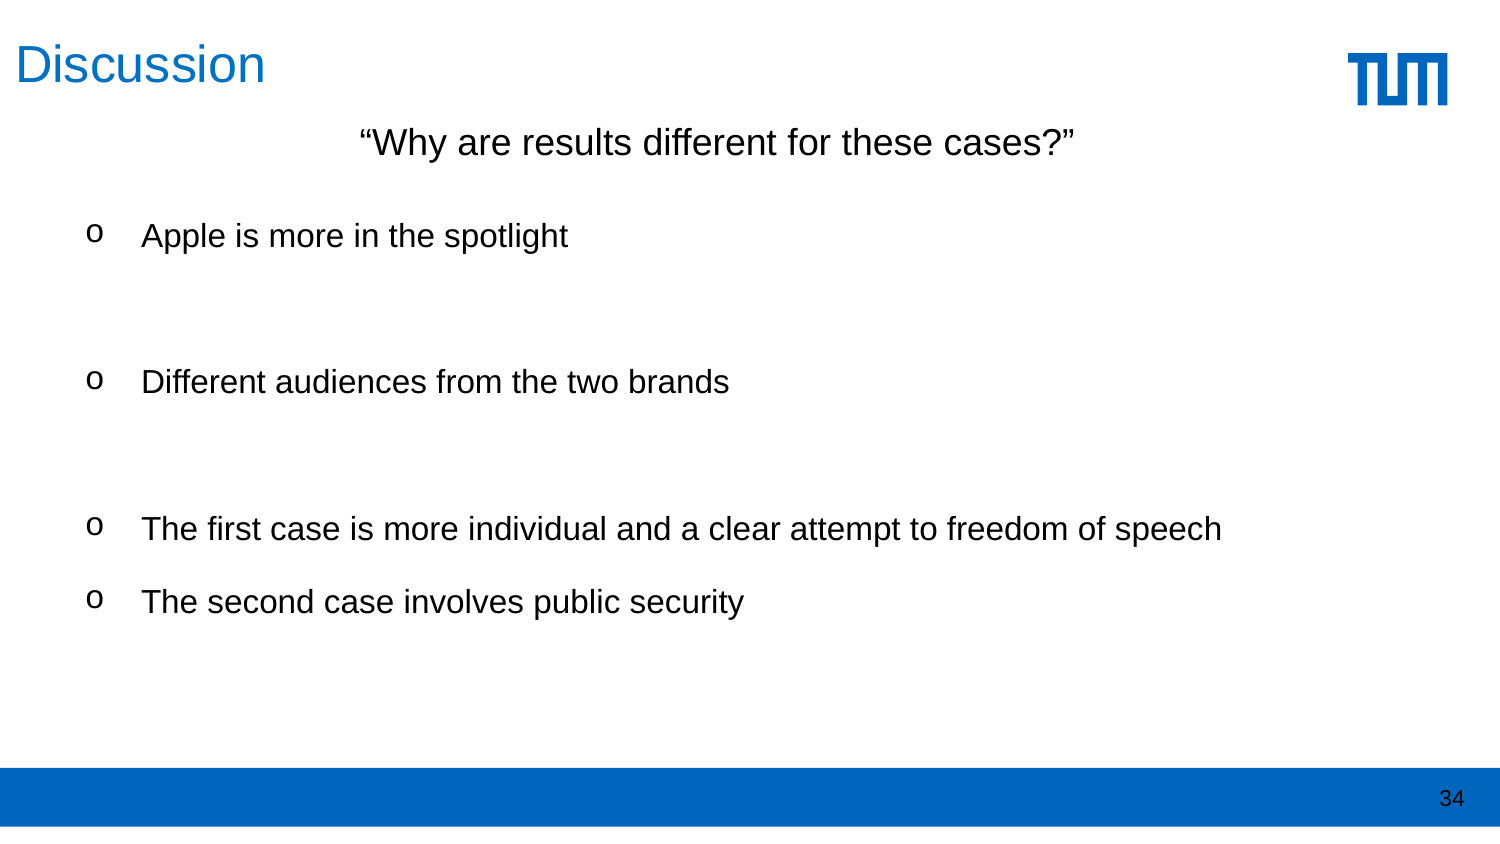

# Discussion
“Why are results different for these cases?”

Apple is more in the spotlight

Different audiences from the two brands

The first case is more individual and a clear attempt to freedom of speech
The second case involves public security

34